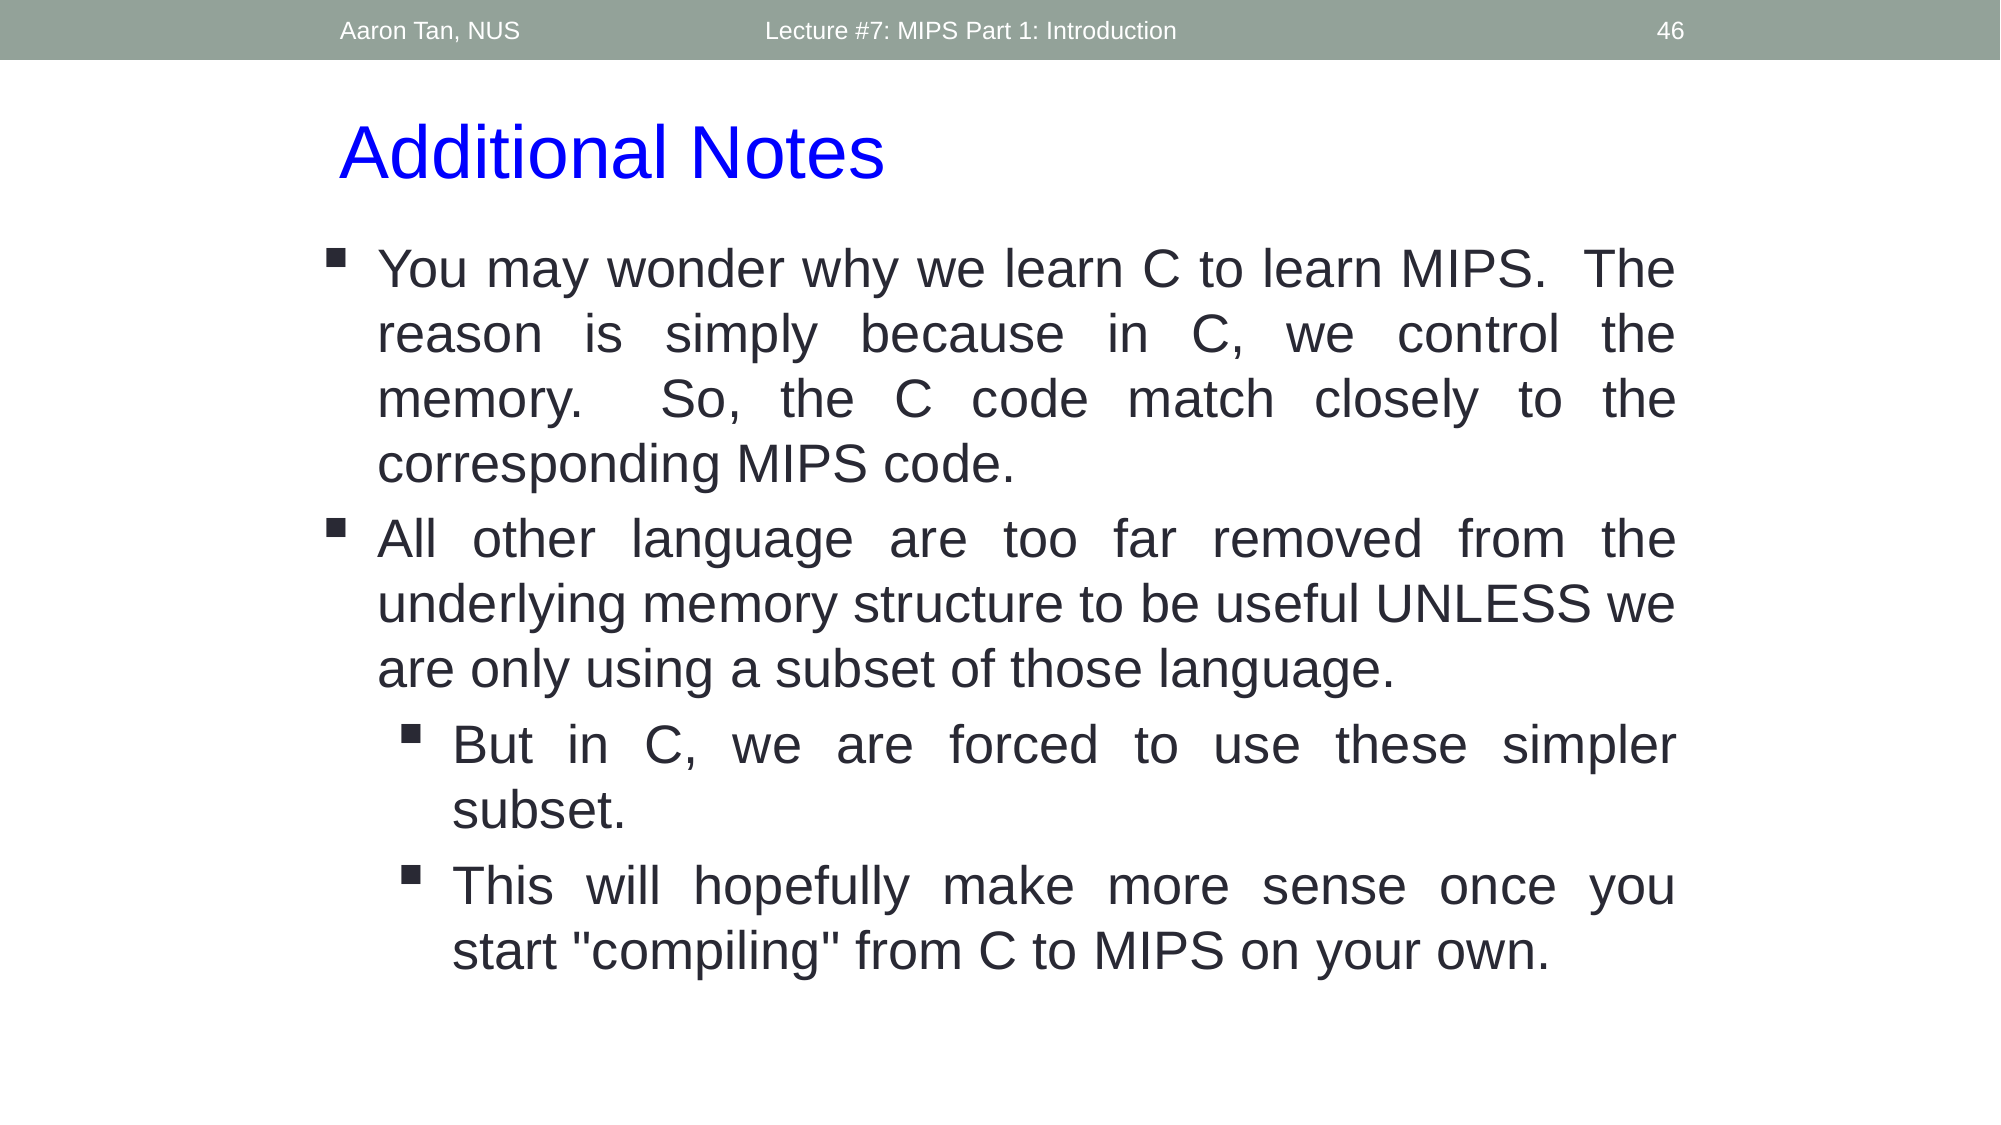

Aaron Tan, NUS
Lecture #7: MIPS Part 1: Introduction
46
Additional Notes
You may wonder why we learn C to learn MIPS.  The reason is simply because in C, we control the memory.  So, the C code match closely to the corresponding MIPS code.
All other language are too far removed from the underlying memory structure to be useful UNLESS we are only using a subset of those language.
But in C, we are forced to use these simpler subset.
This will hopefully make more sense once you start "compiling" from C to MIPS on your own.